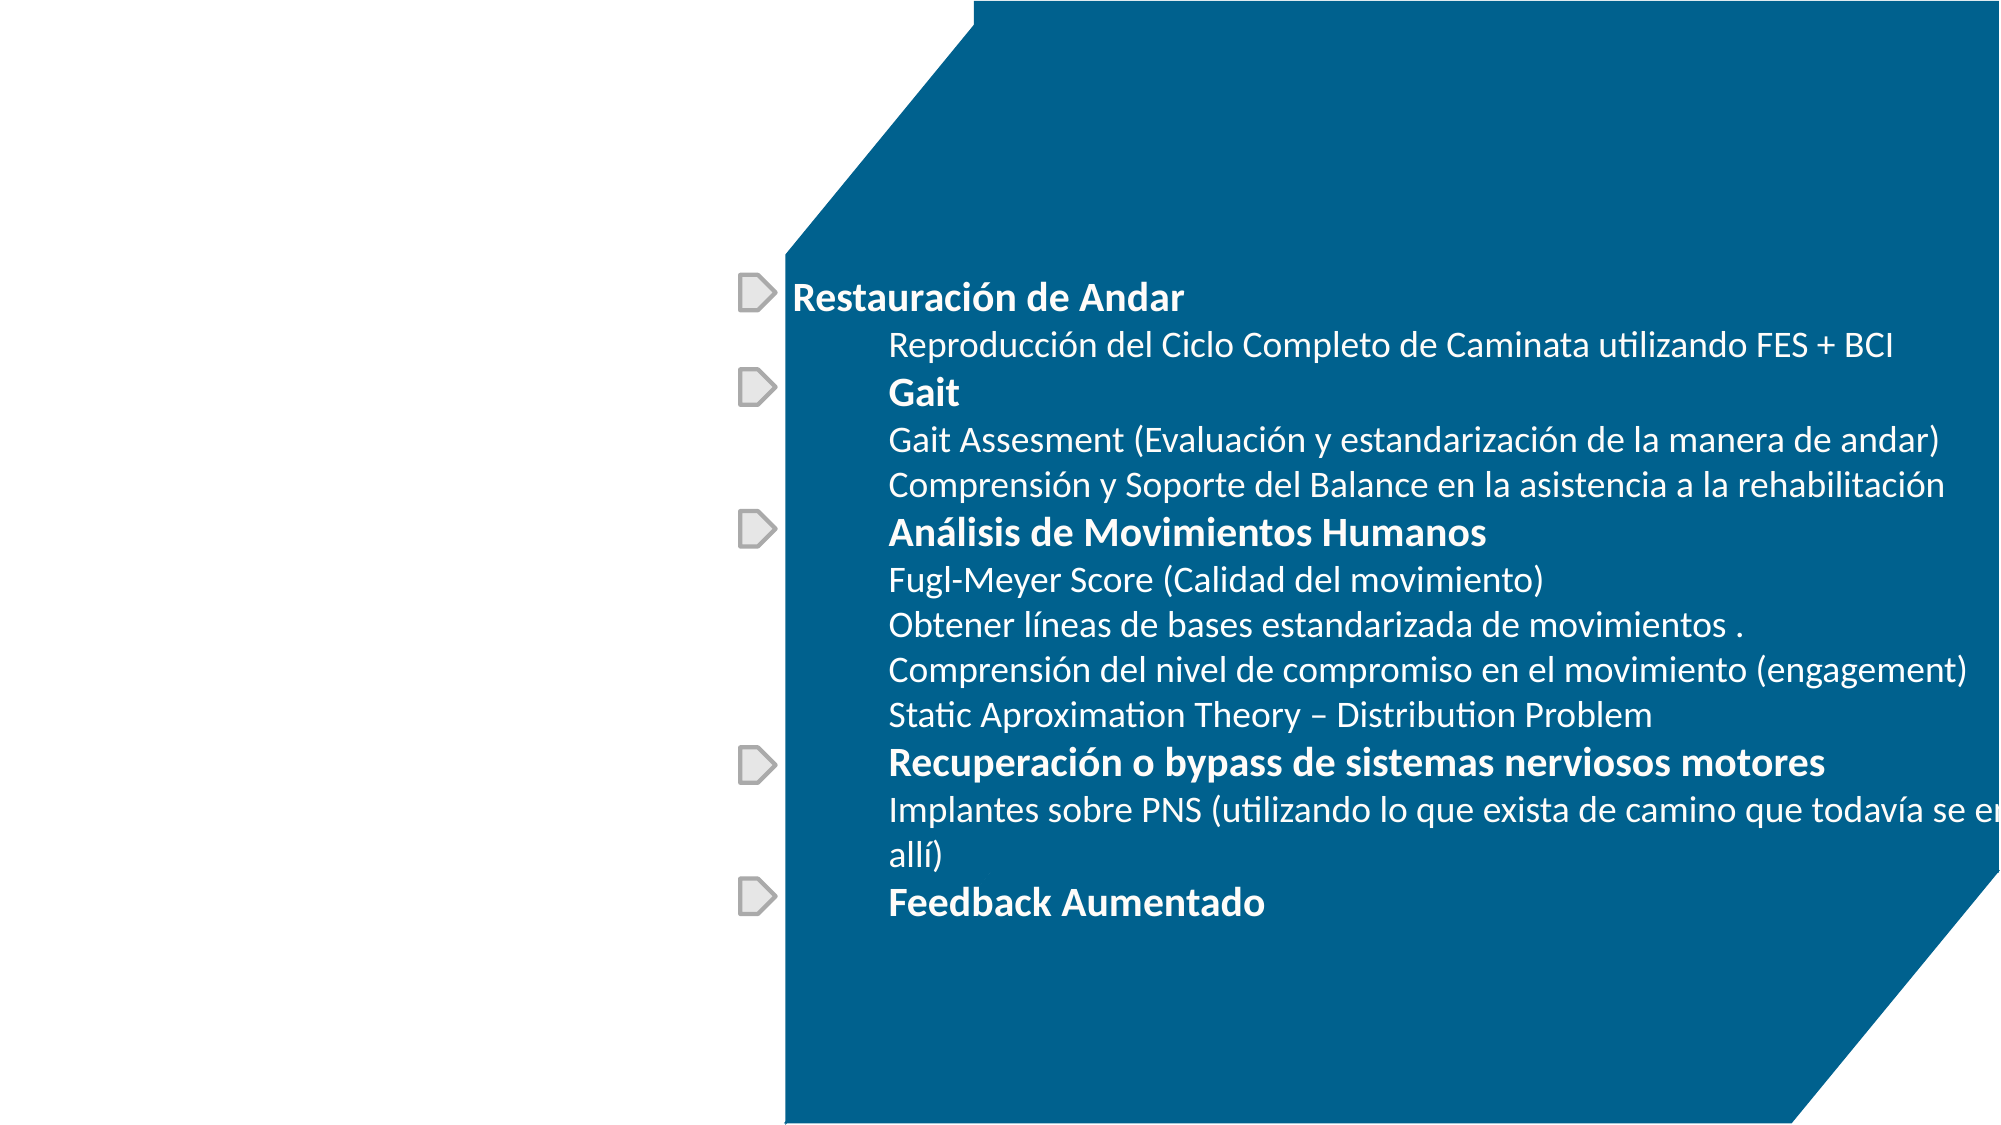

Restauración de Andar
Reproducción del Ciclo Completo de Caminata utilizando FES + BCI
Gait
Gait Assesment (Evaluación y estandarización de la manera de andar)
Comprensión y Soporte del Balance en la asistencia a la rehabilitación
Análisis de Movimientos Humanos
Fugl-Meyer Score (Calidad del movimiento)
Obtener líneas de bases estandarizada de movimientos .
Comprensión del nivel de compromiso en el movimiento (engagement)
Static Aproximation Theory – Distribution Problem
Recuperación o bypass de sistemas nerviosos motores
Implantes sobre PNS (utilizando lo que exista de camino que todavía se encuentre allí)
Feedback Aumentado